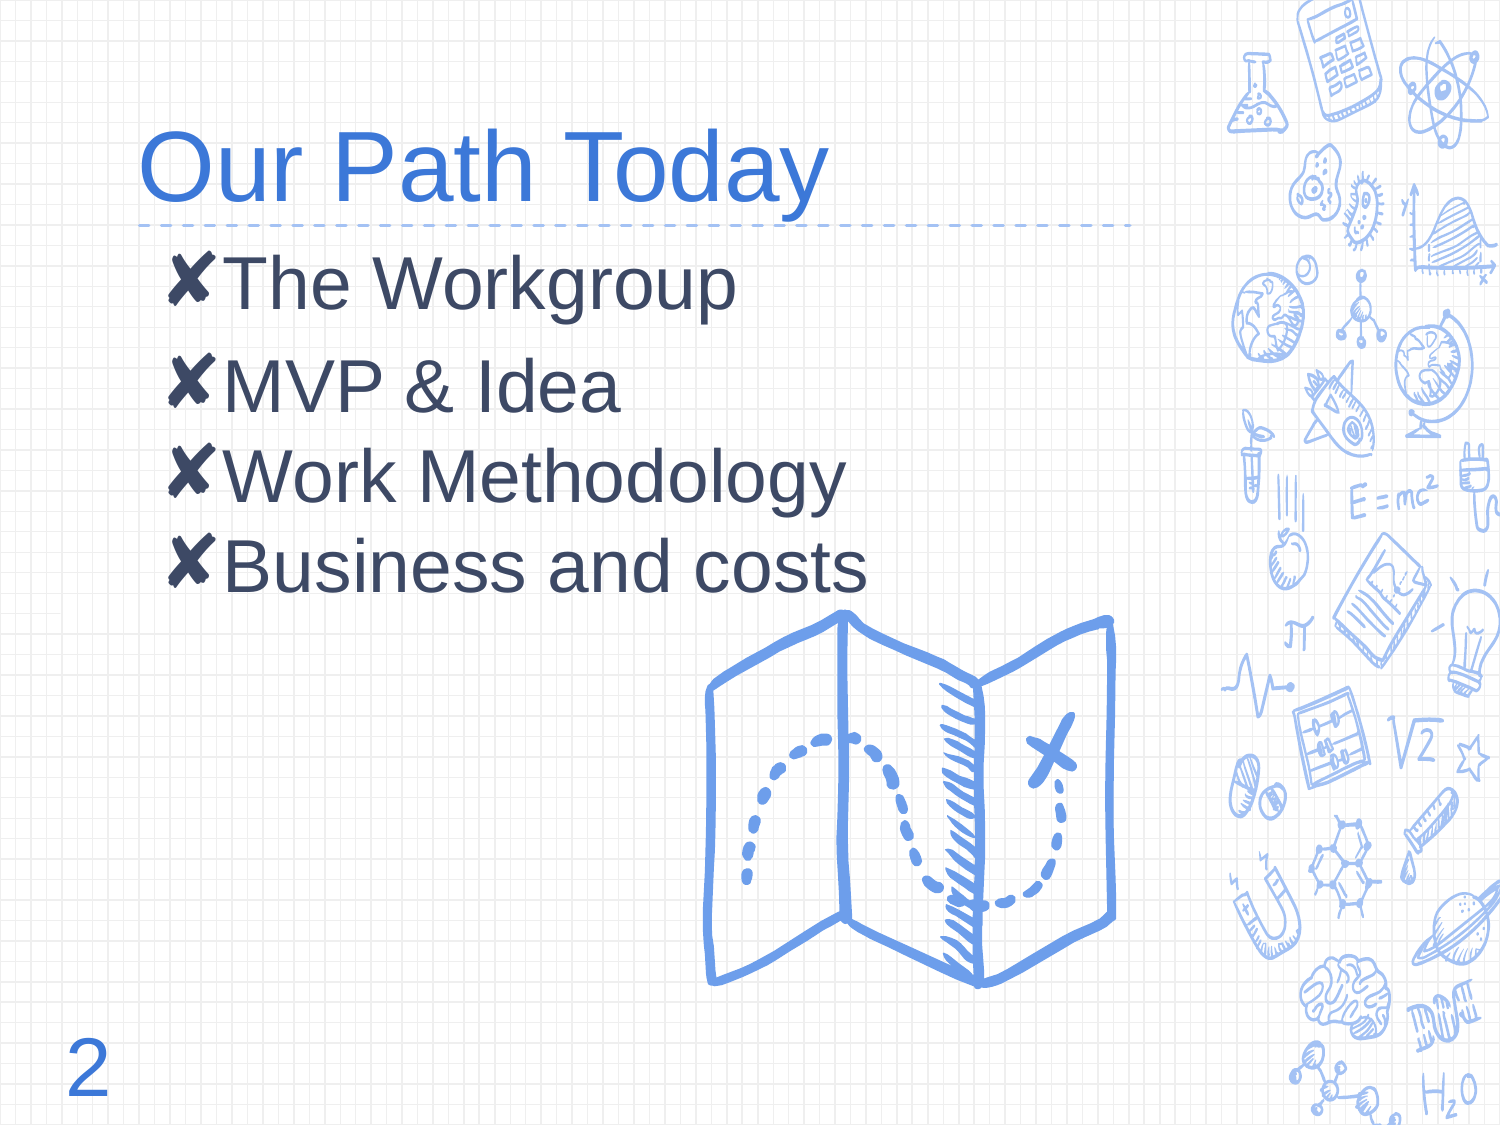

# Our Path Today
The Workgroup
MVP & Idea
Work Methodology
Business and costs

2